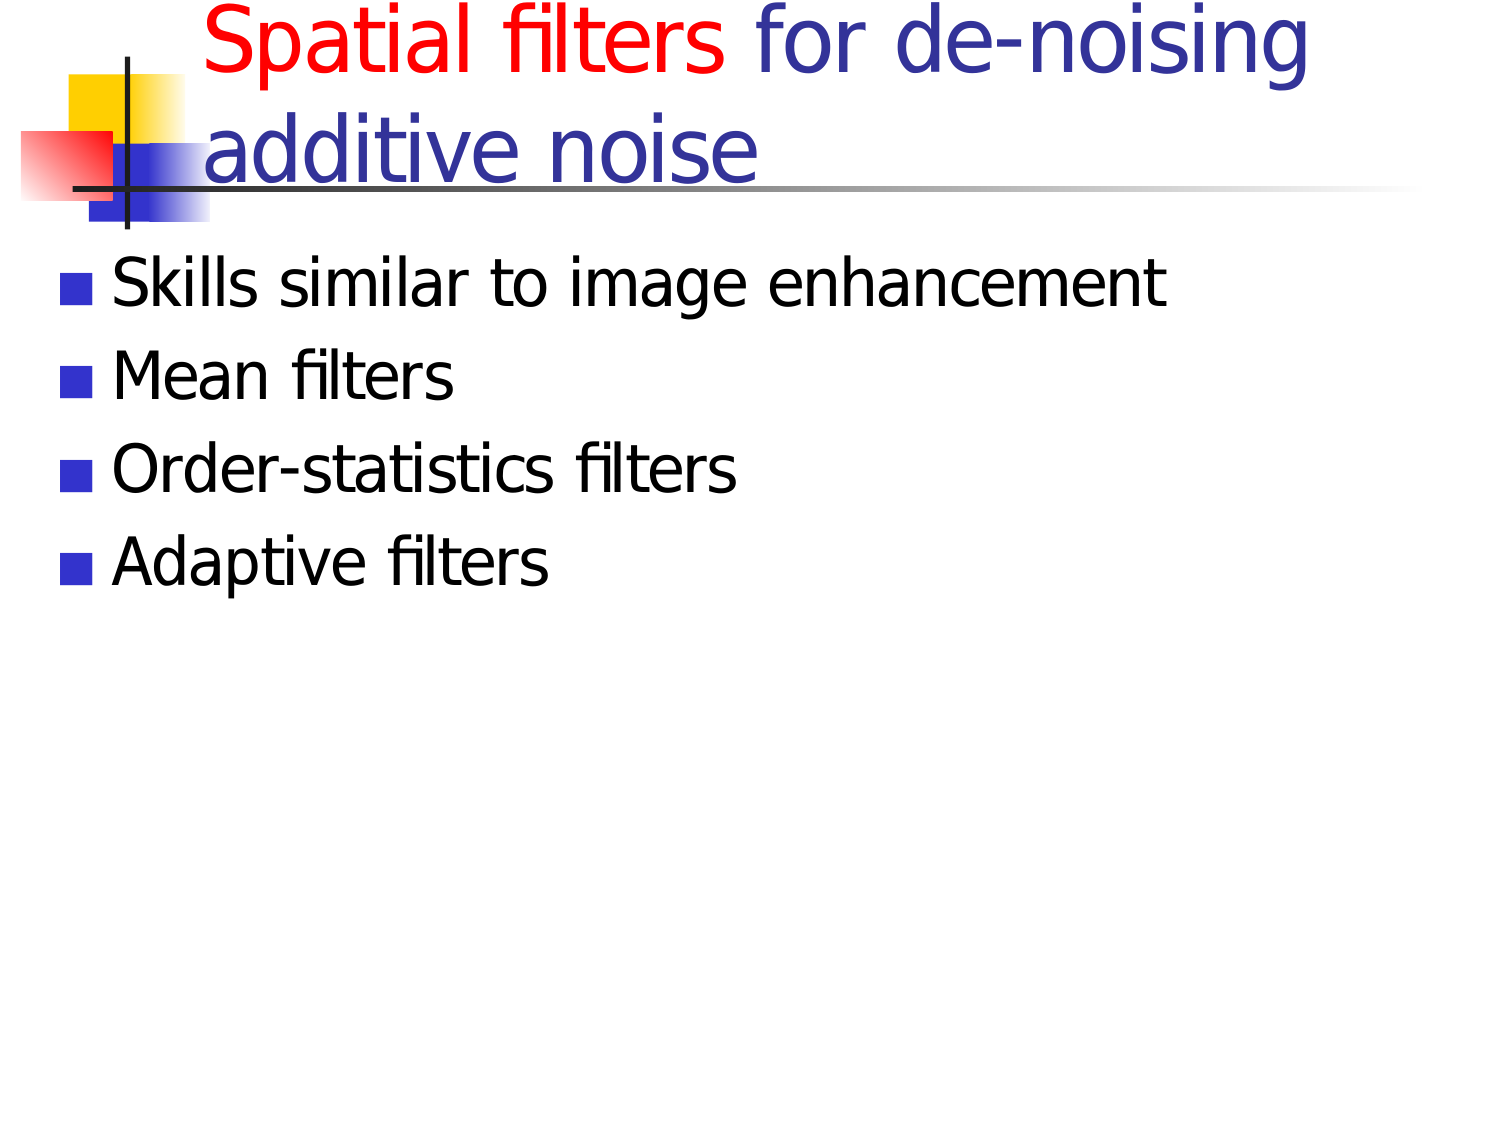

# Spatial filters for de-noising additive noise
Skills similar to image enhancement
Mean filters
Order-statistics filters
Adaptive filters